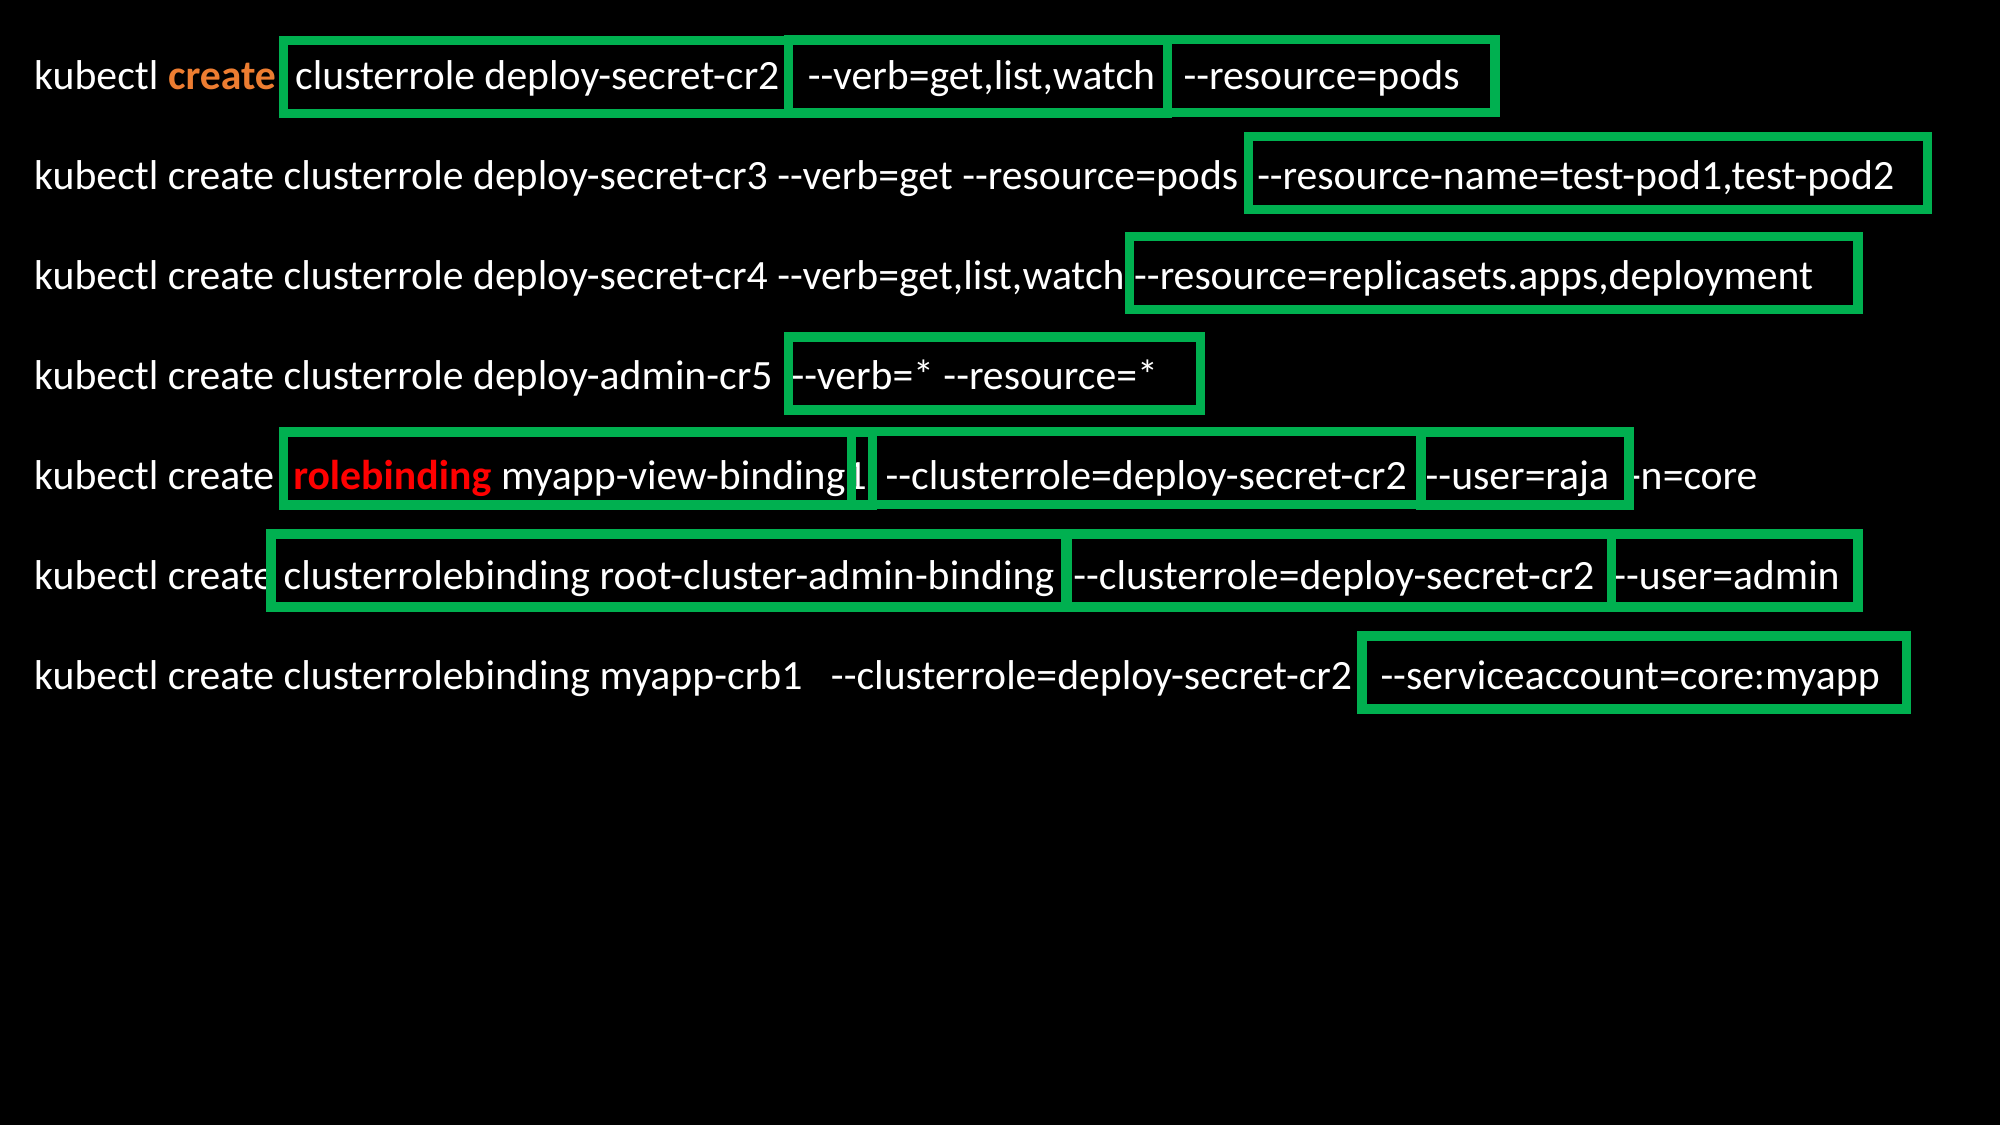

kubectl create  clusterrole deploy-secret-cr2   --verb=get,list,watch   --resource=pods

kubectl create clusterrole deploy-secret-cr3 --verb=get --resource=pods  --resource-name=test-pod1,test-pod2

kubectl create clusterrole deploy-secret-cr4 --verb=get,list,watch --resource=replicasets.apps,deployment

kubectl create clusterrole deploy-admin-cr5  --verb=* --resource=*

kubectl create  rolebinding myapp-view-binding1  --clusterrole=deploy-secret-cr2  --user=raja  -n=core

kubectl create clusterrolebinding root-cluster-admin-binding  --clusterrole=deploy-secret-cr2  --user=admin

kubectl create clusterrolebinding myapp-crb1   --clusterrole=deploy-secret-cr2   --serviceaccount=core:myapp